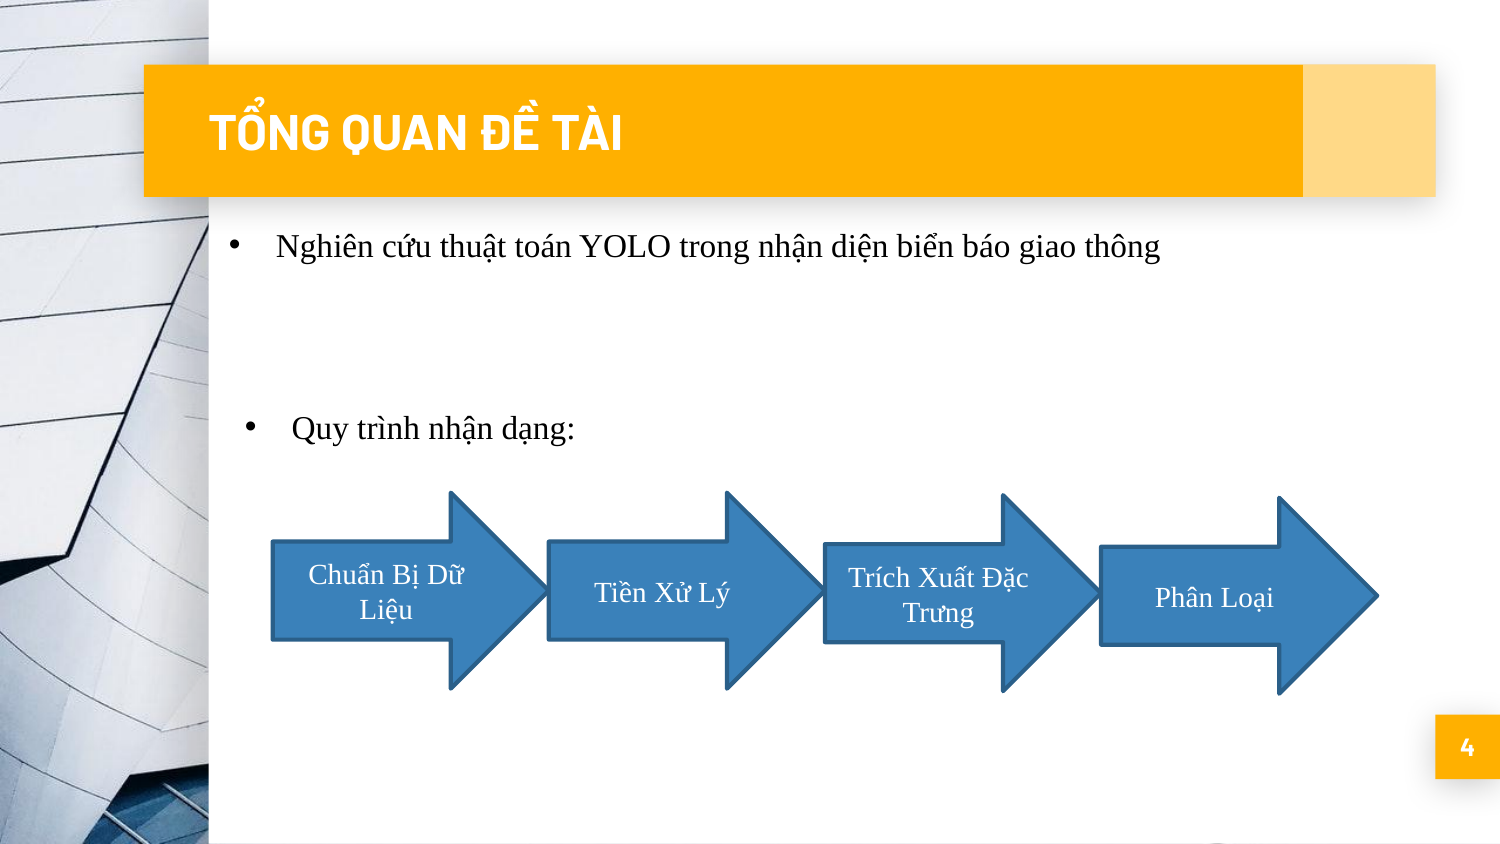

# TỔNG QUAN ĐỀ TÀI
Nghiên cứu thuật toán YOLO trong nhận diện biển báo giao thông
Quy trình nhận dạng:
Chuẩn Bị Dữ Liệu
Tiền Xử Lý
Trích Xuất Đặc Trưng
Phân Loại
4